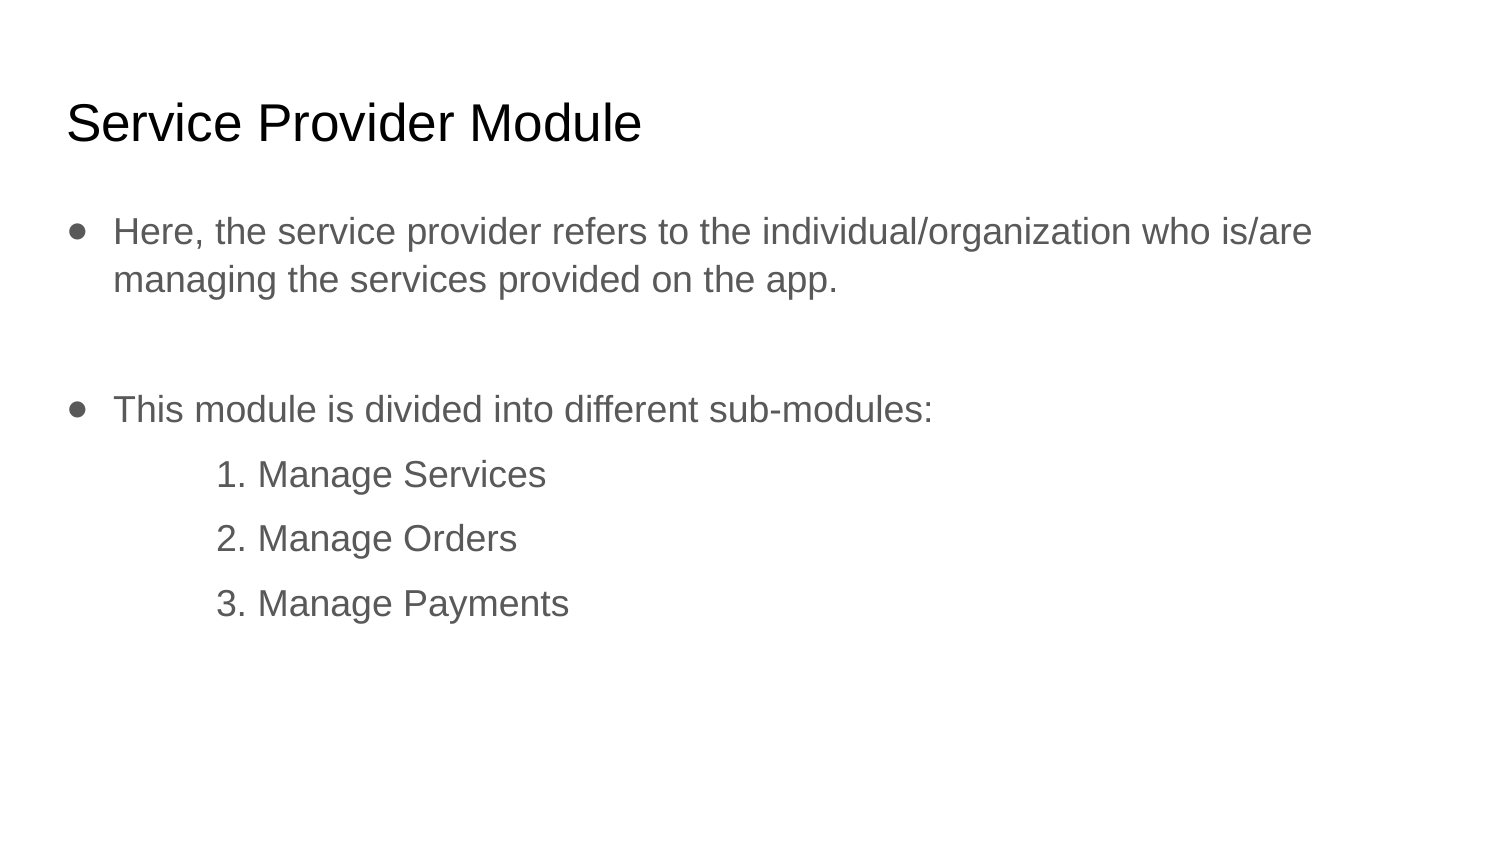

# Service Provider Module
Here, the service provider refers to the individual/organization who is/are managing the services provided on the app.

This module is divided into different sub-modules:
	1. Manage Services
	2. Manage Orders
	3. Manage Payments